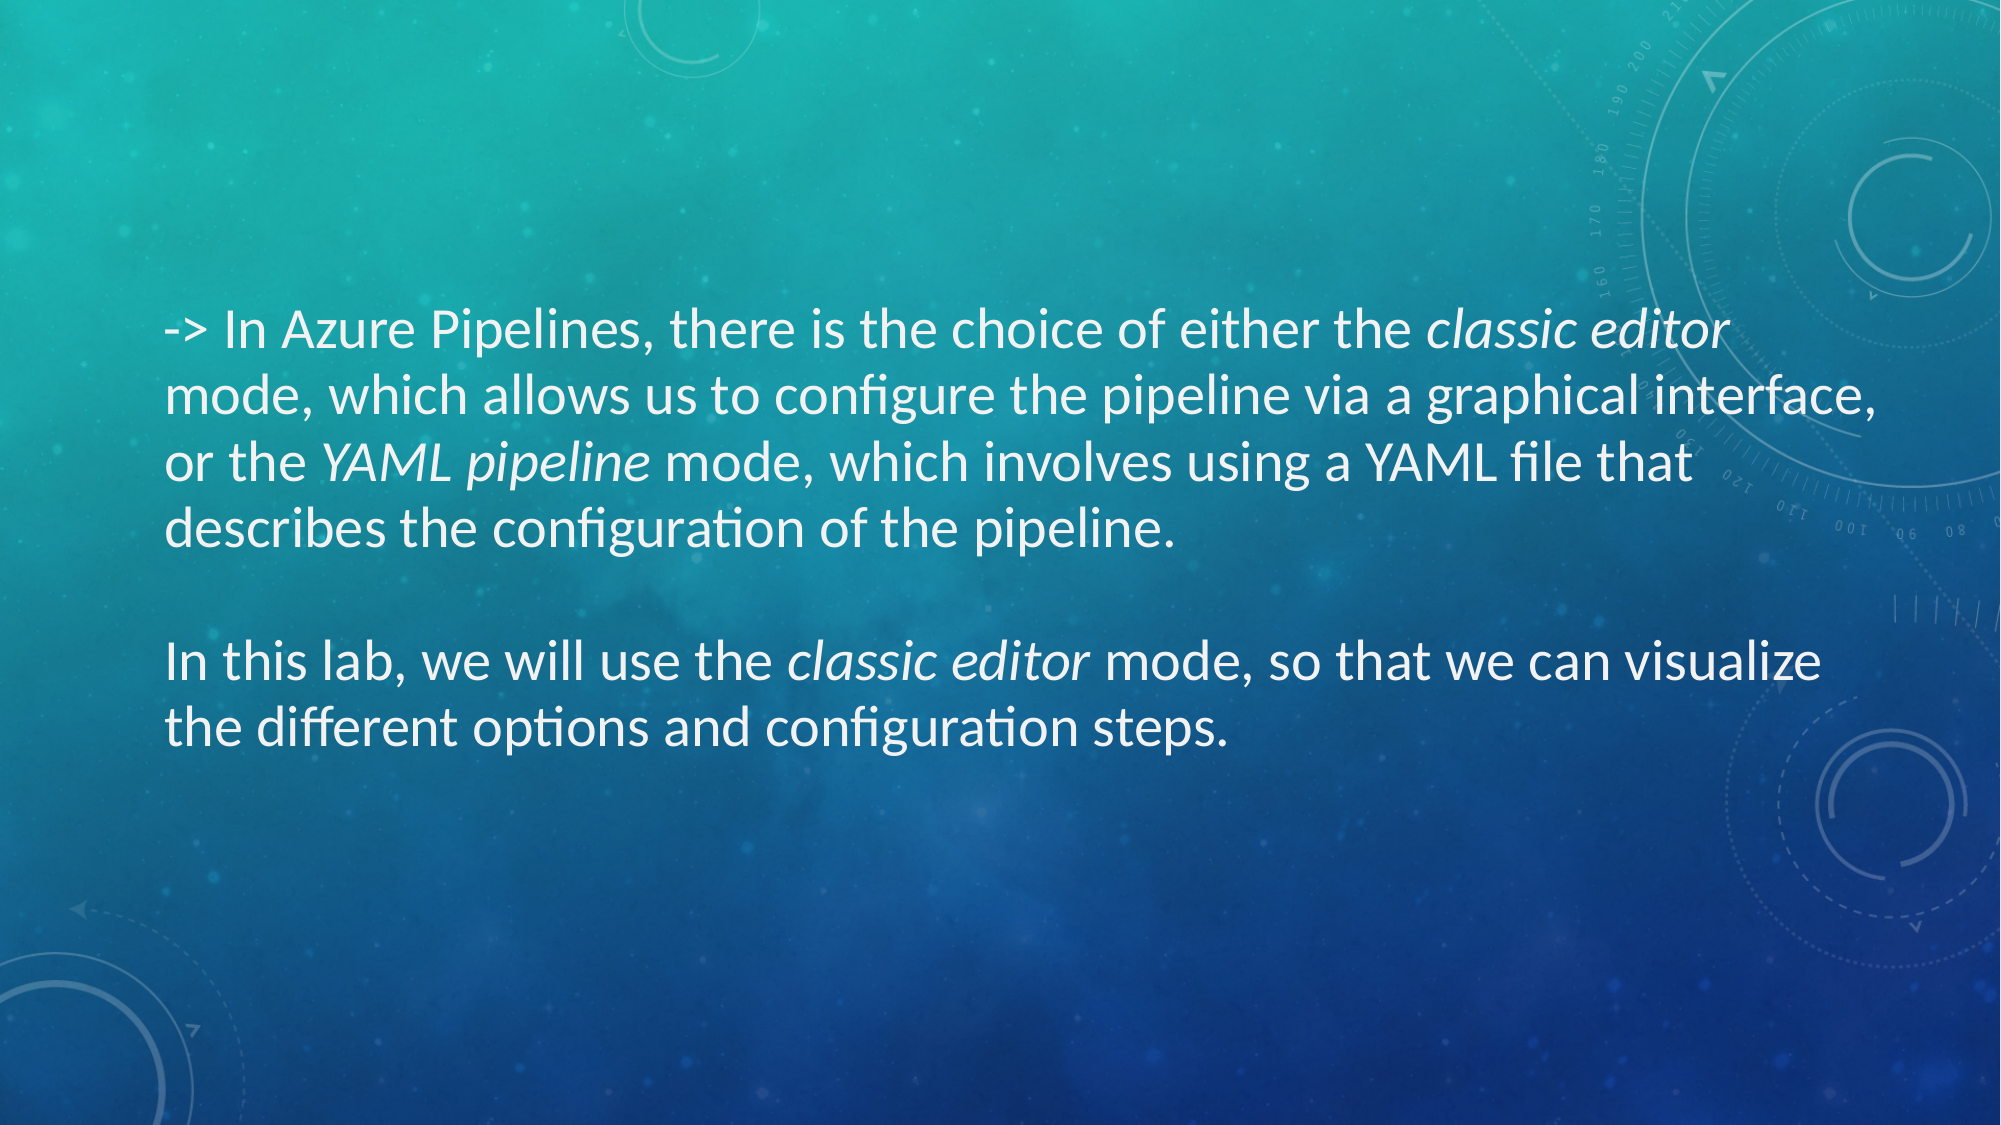

# -> In Azure Pipelines, there is the choice of either the classic editor mode, which allows us to configure the pipeline via a graphical interface, or the YAML pipeline mode, which involves using a YAML file that describes the configuration of the pipeline. In this lab, we will use the classic editor mode, so that we can visualize the different options and configuration steps.